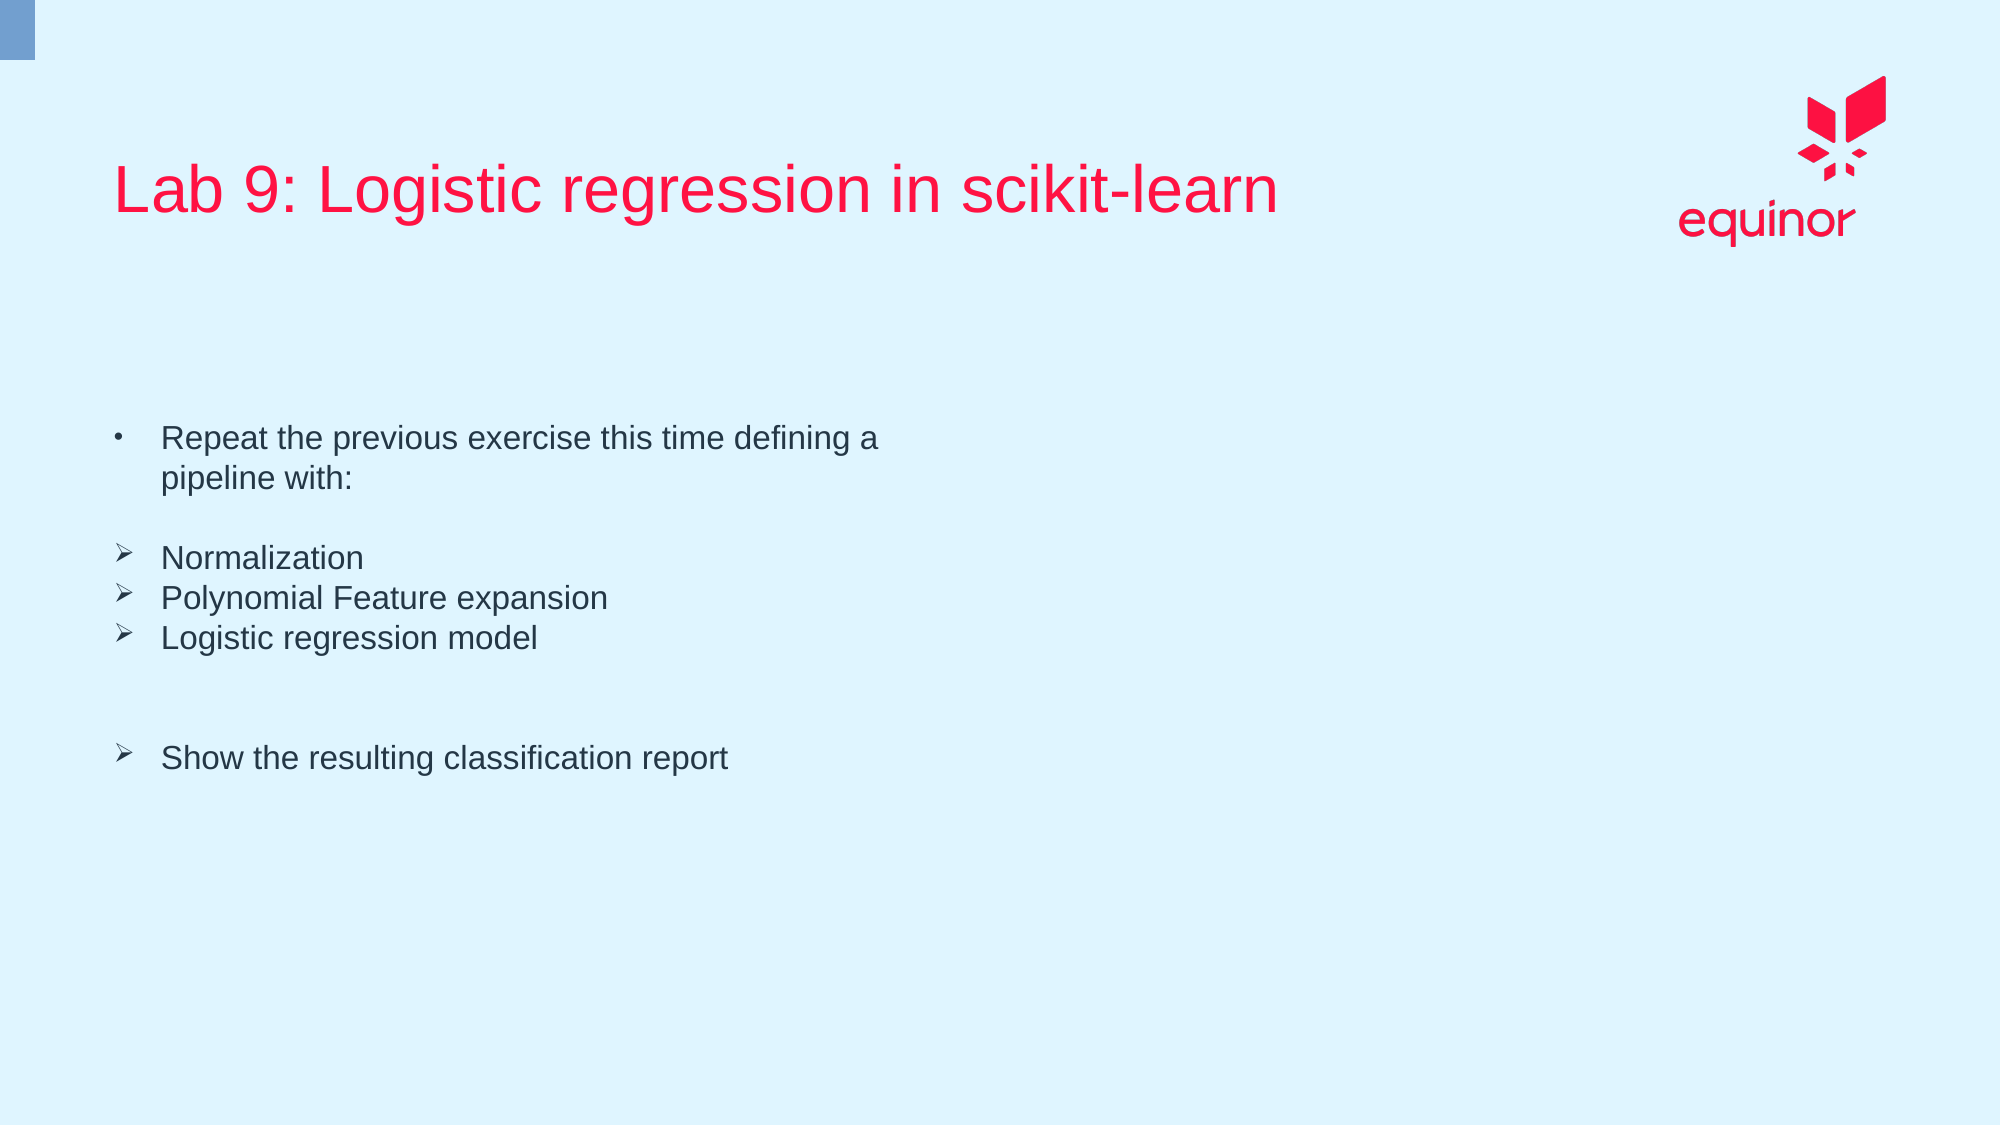

Lab 9: Logistic regression in scikit-learn

Repeat the previous exercise this time defining a pipeline with:

Normalization
Polynomial Feature expansion
Logistic regression model

Show the resulting classification report